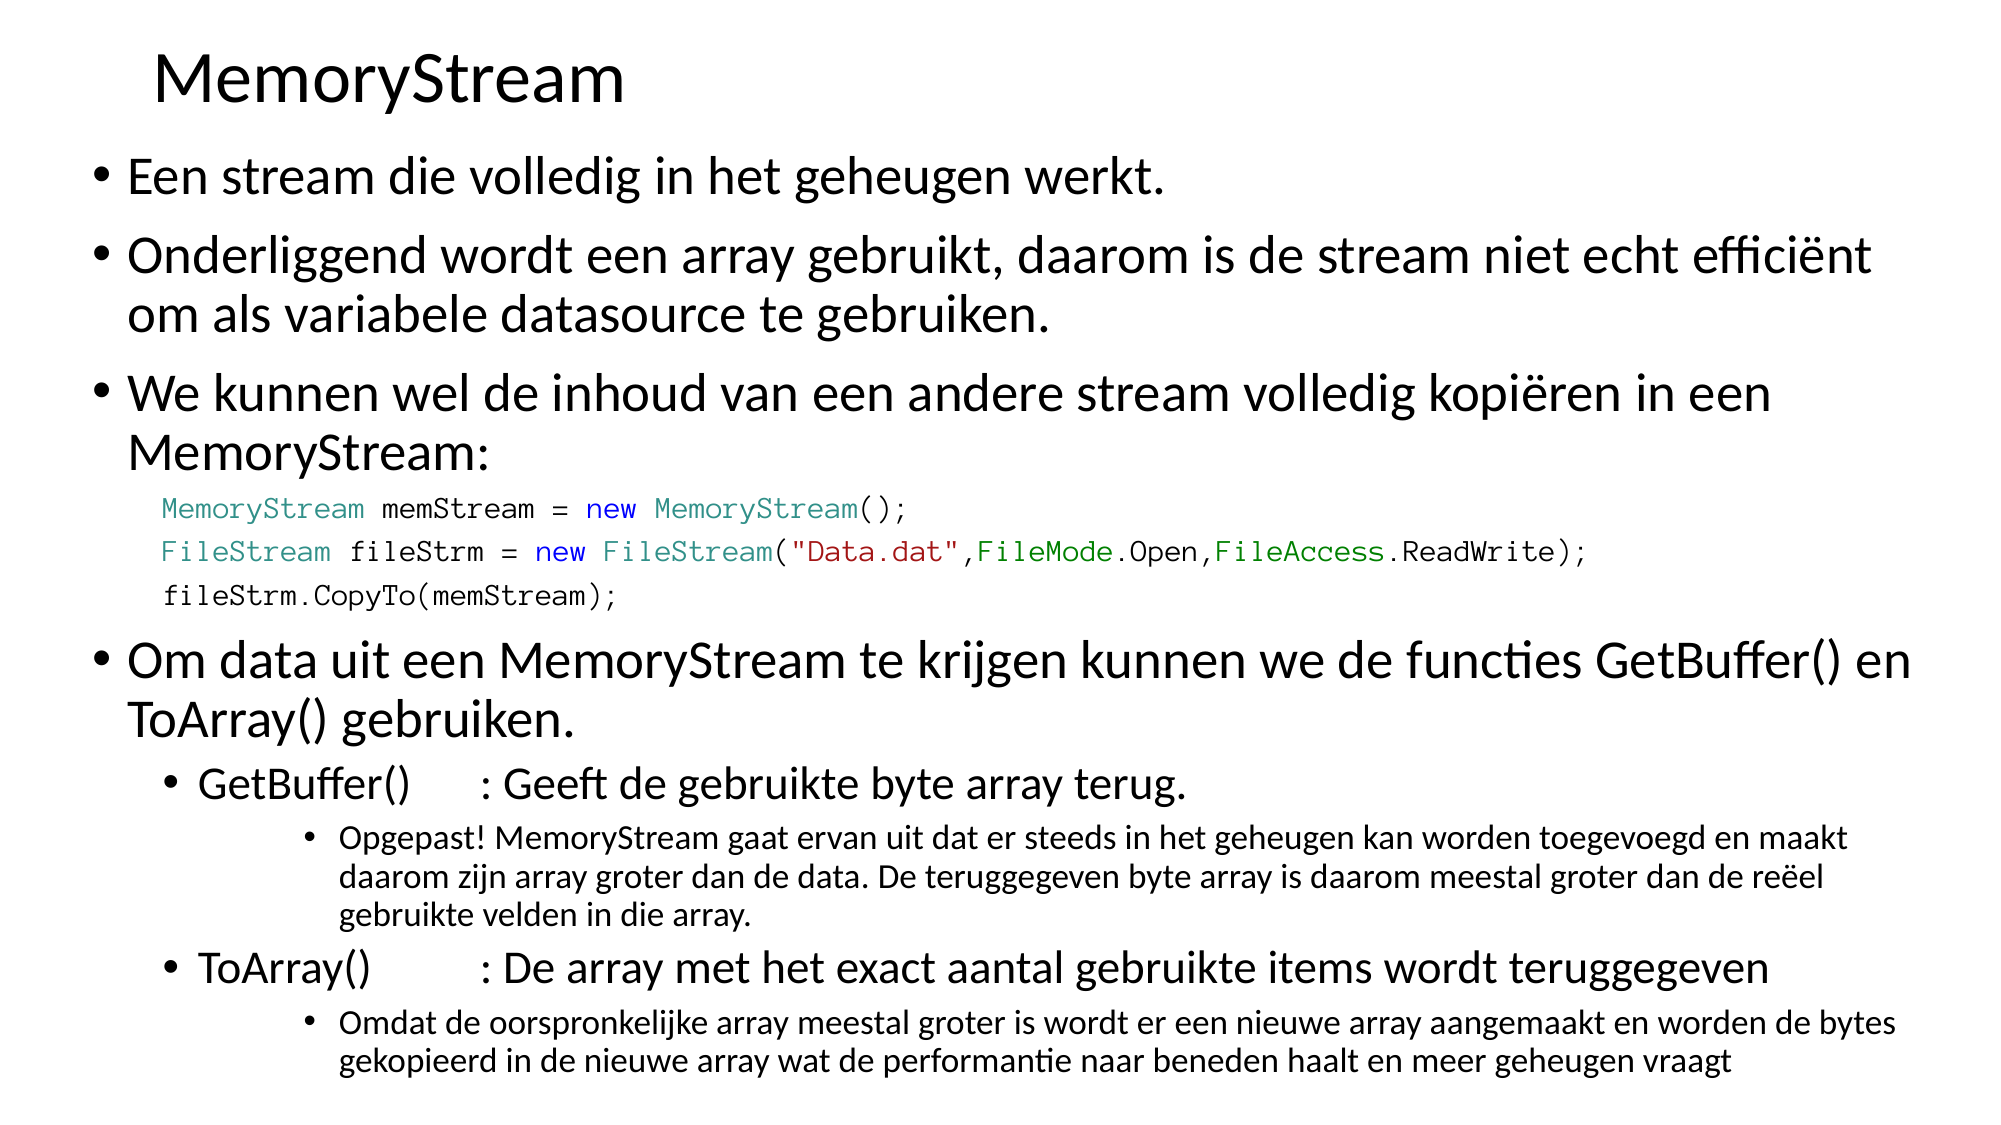

# MemoryStream
Een stream die volledig in het geheugen werkt.
Onderliggend wordt een array gebruikt, daarom is de stream niet echt efficiënt om als variabele datasource te gebruiken.
We kunnen wel de inhoud van een andere stream volledig kopiëren in een MemoryStream:
MemoryStream memStream = new MemoryStream();
FileStream fileStrm = new FileStream("Data.dat",FileMode.Open,FileAccess.ReadWrite);
fileStrm.CopyTo(memStream);
Om data uit een MemoryStream te krijgen kunnen we de functies GetBuffer() en ToArray() gebruiken.
GetBuffer()	: Geeft de gebruikte byte array terug.
Opgepast! MemoryStream gaat ervan uit dat er steeds in het geheugen kan worden toegevoegd en maakt daarom zijn array groter dan de data. De teruggegeven byte array is daarom meestal groter dan de reëel gebruikte velden in die array.
ToArray()		: De array met het exact aantal gebruikte items wordt teruggegeven
Omdat de oorspronkelijke array meestal groter is wordt er een nieuwe array aangemaakt en worden de bytes gekopieerd in de nieuwe array wat de performantie naar beneden haalt en meer geheugen vraagt